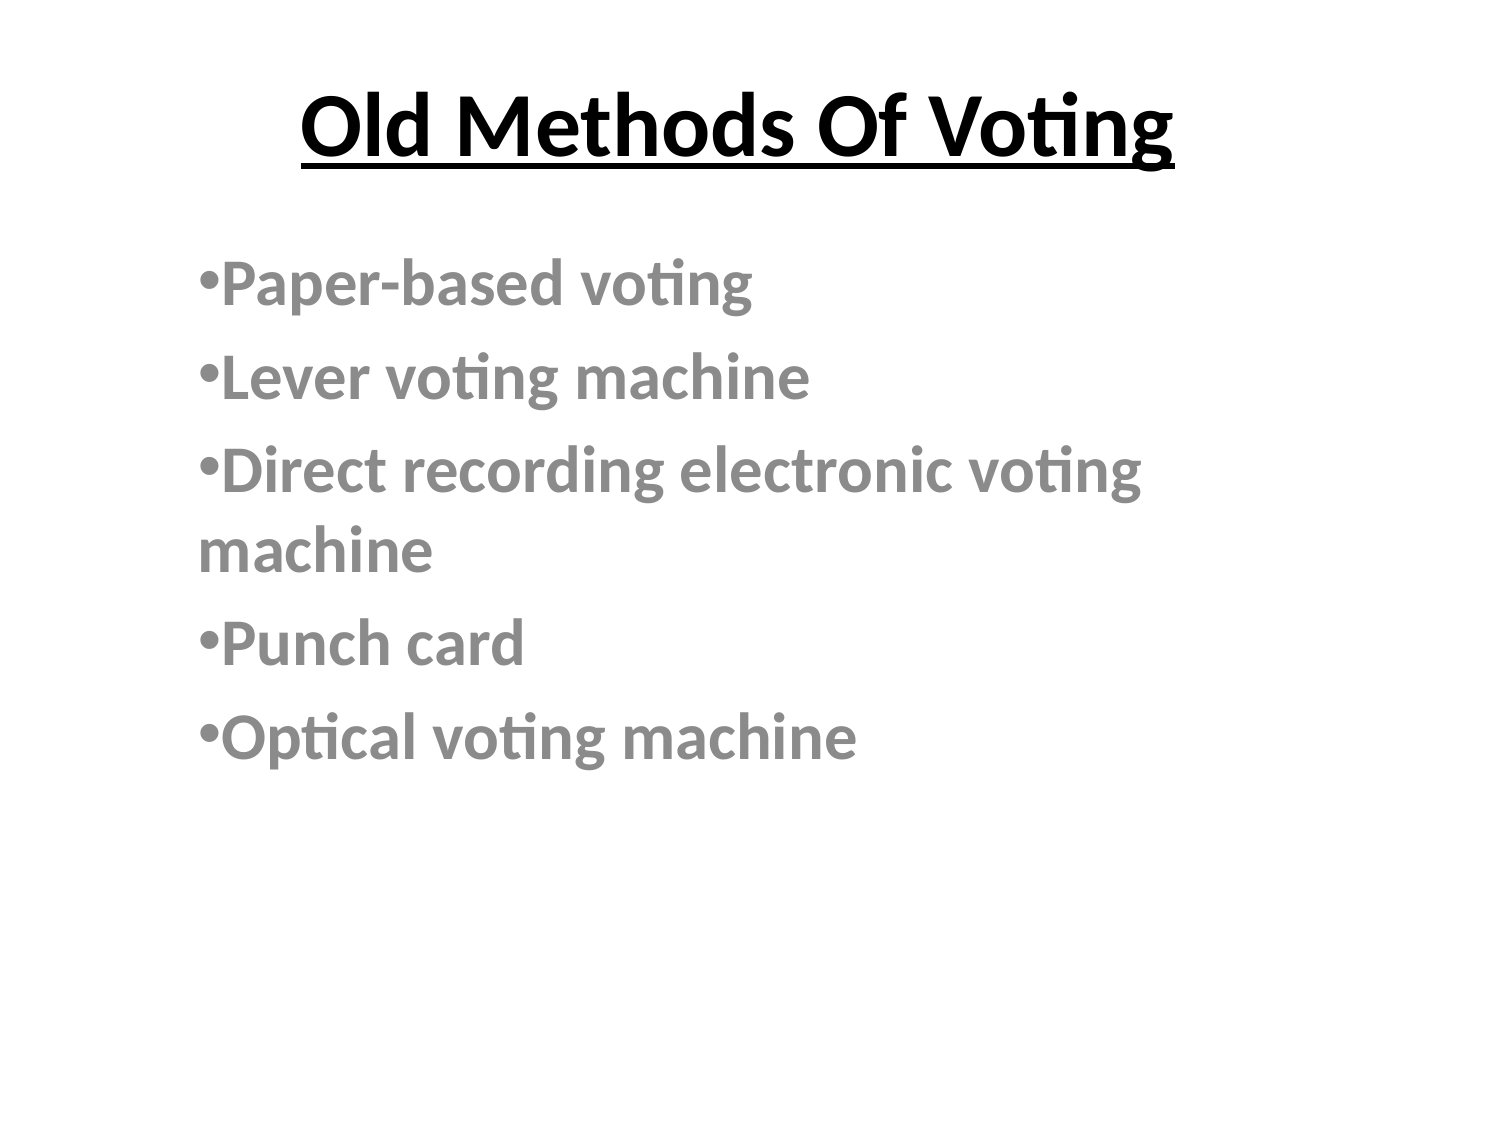

# Old Methods Of Voting
Paper-based voting
Lever voting machine
Direct recording electronic voting machine
Punch card
Optical voting machine